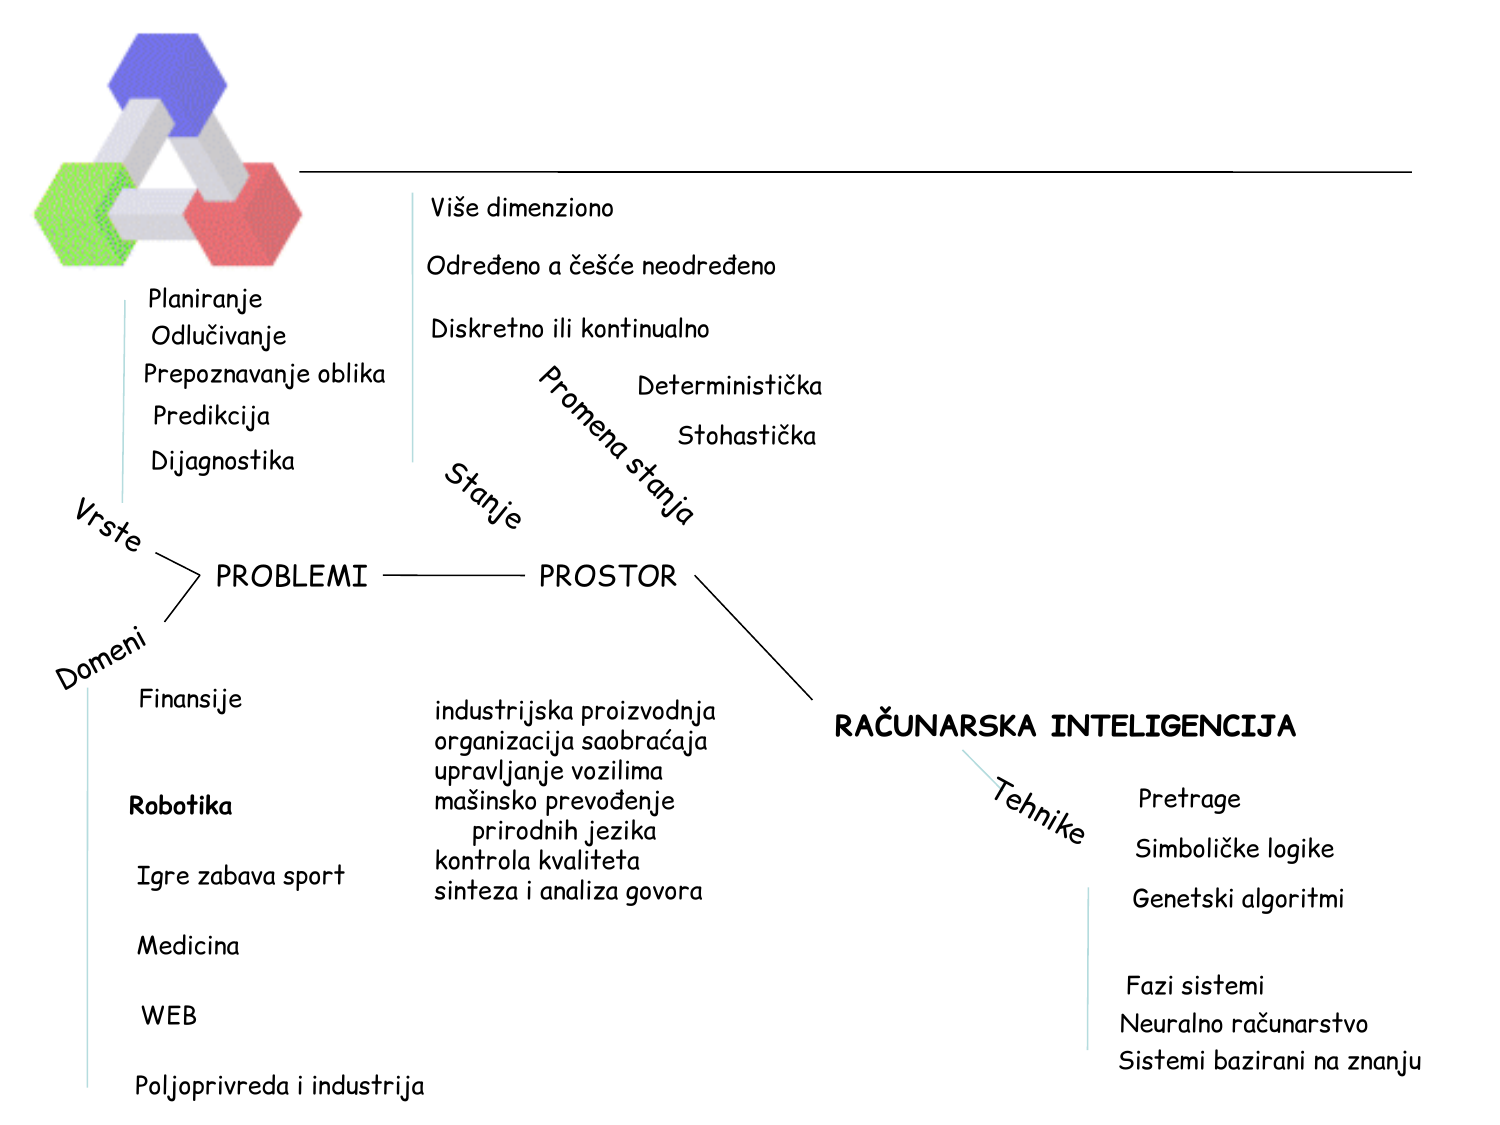

Više dimenziono

Određeno a češće neodređeno
Planiranje

Diskretno ili kontinualno
Odlučivanje
Prepoznavanje oblika
Deterministička
Predikcija
Stohastička
Promena stanja
Dijagnostika
Stanje
Vrste
PROBLEMI
PROSTOR

Domeni
Finansije
industrijska proizvodnja
organizacija saobraćaja
upravljanje vozilima
mašinsko prevođenje
     prirodnih jezika
kontrola kvaliteta
sinteza i analiza govora

RAČUNARSKA INTELIGENCIJA
Tehnike

Pretrage
Robotika
Simboličke logike
Igre zabava sport
Genetski algoritmi

Medicina
Fazi sistemi
WEB
Neuralno računarstvo
Sistemi bazirani na znanju
Poljoprivreda i industrija